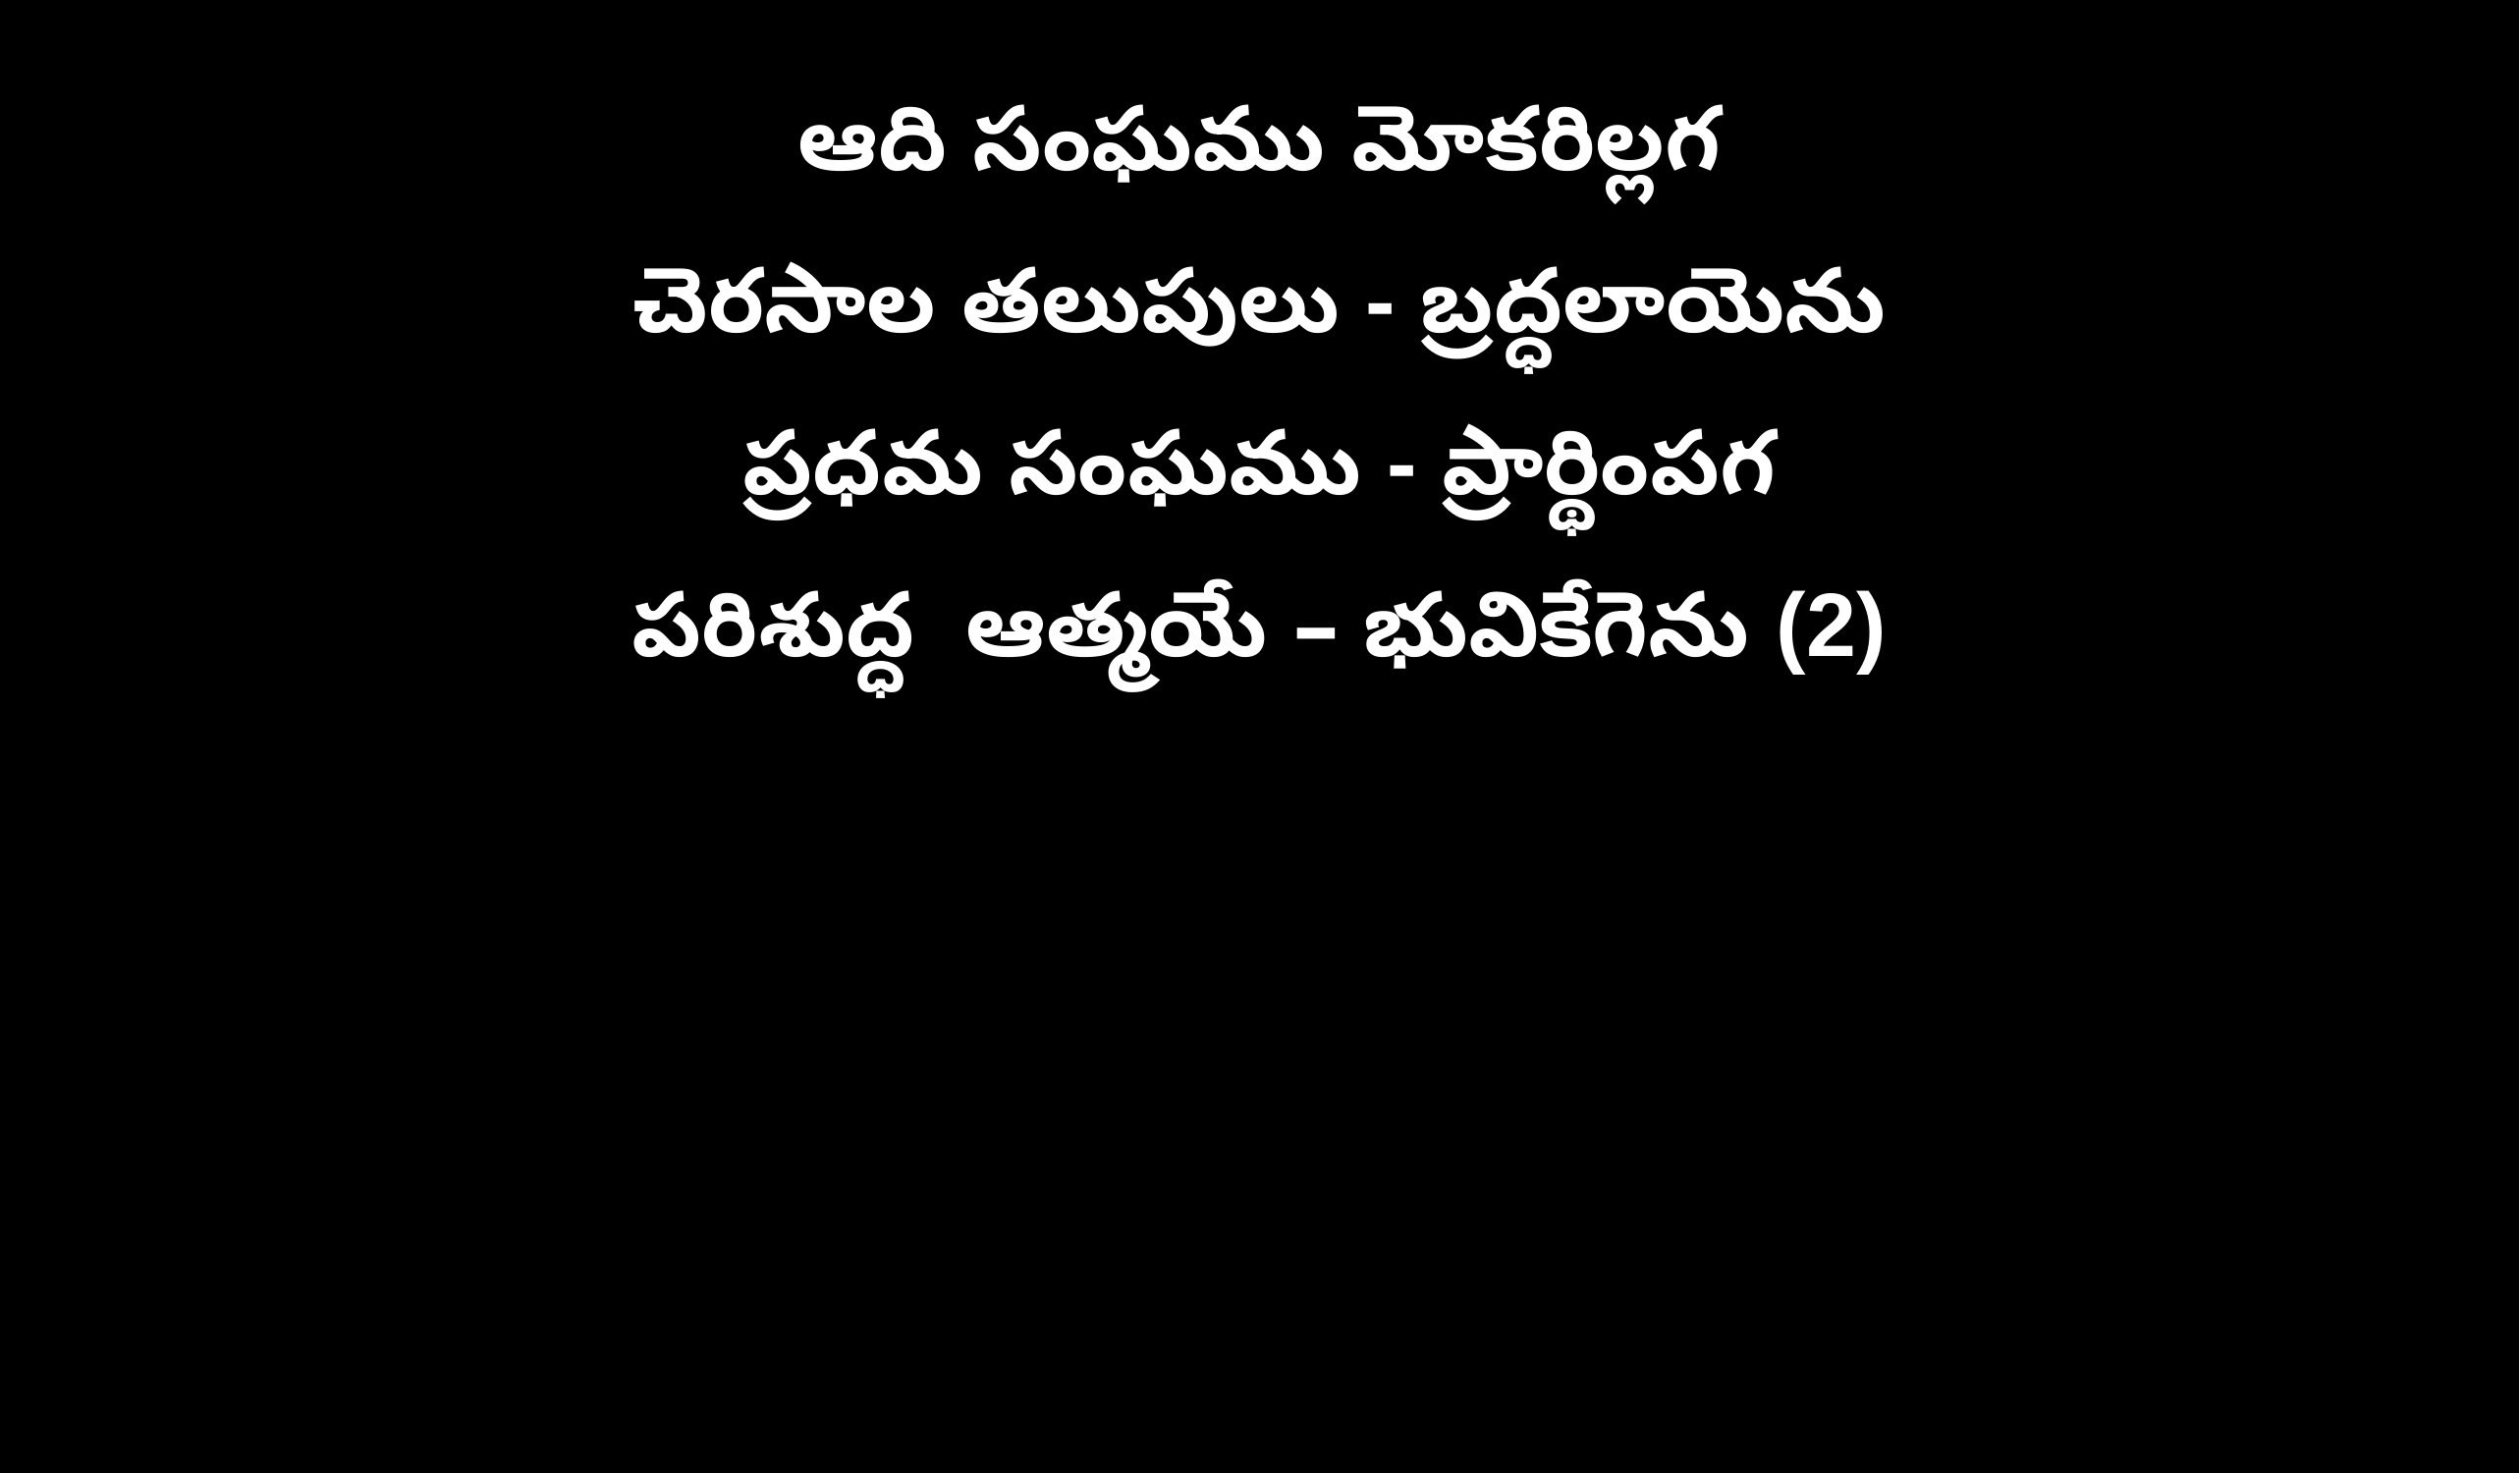

ఆది సంఘము మోకరిల్లగ
చెరసాల తలుపులు - బ్రద్ధలాయెను
ప్రధమ సంఘము - ప్రార్థింపగ
పరిశుద్ధ  ఆత్మయే – భువికేగెను (2)